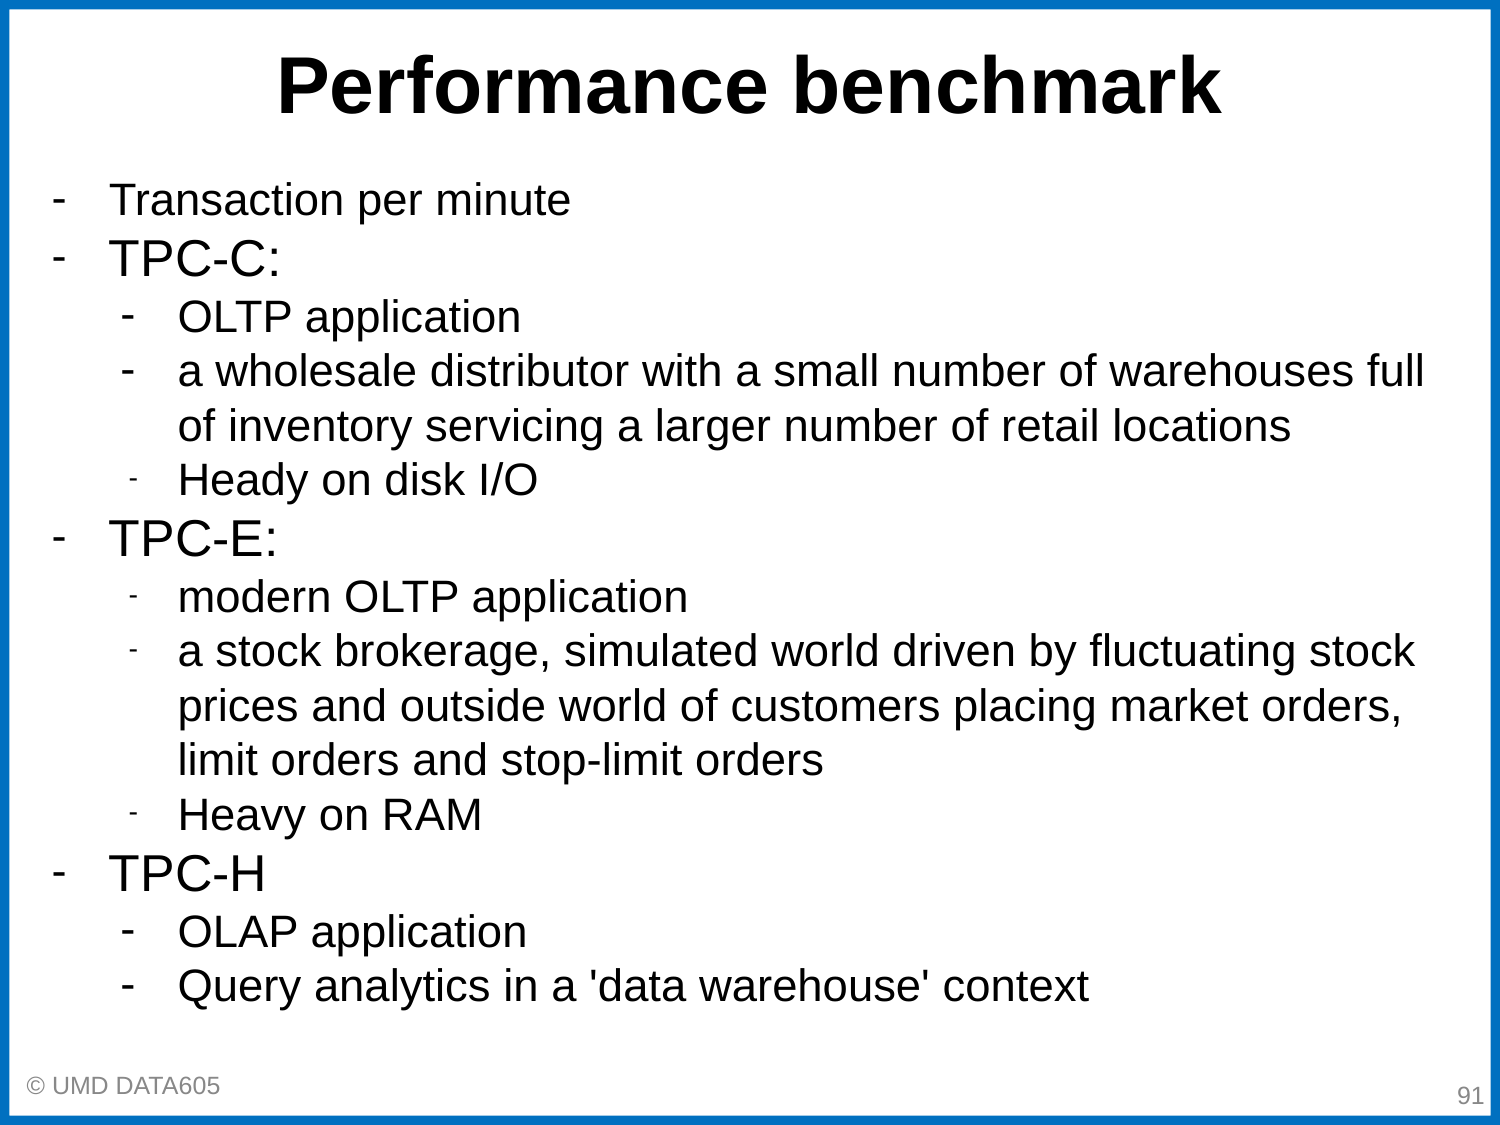

# Performance benchmark
Transaction per minute
TPC-C:
OLTP application
a wholesale distributor with a small number of warehouses full of inventory servicing a larger number of retail locations
Heady on disk I/O
TPC-E:
modern OLTP application
a stock brokerage, simulated world driven by fluctuating stock prices and outside world of customers placing market orders, limit orders and stop-limit orders
Heavy on RAM
TPC-H
OLAP application
Query analytics in a 'data warehouse' context
91